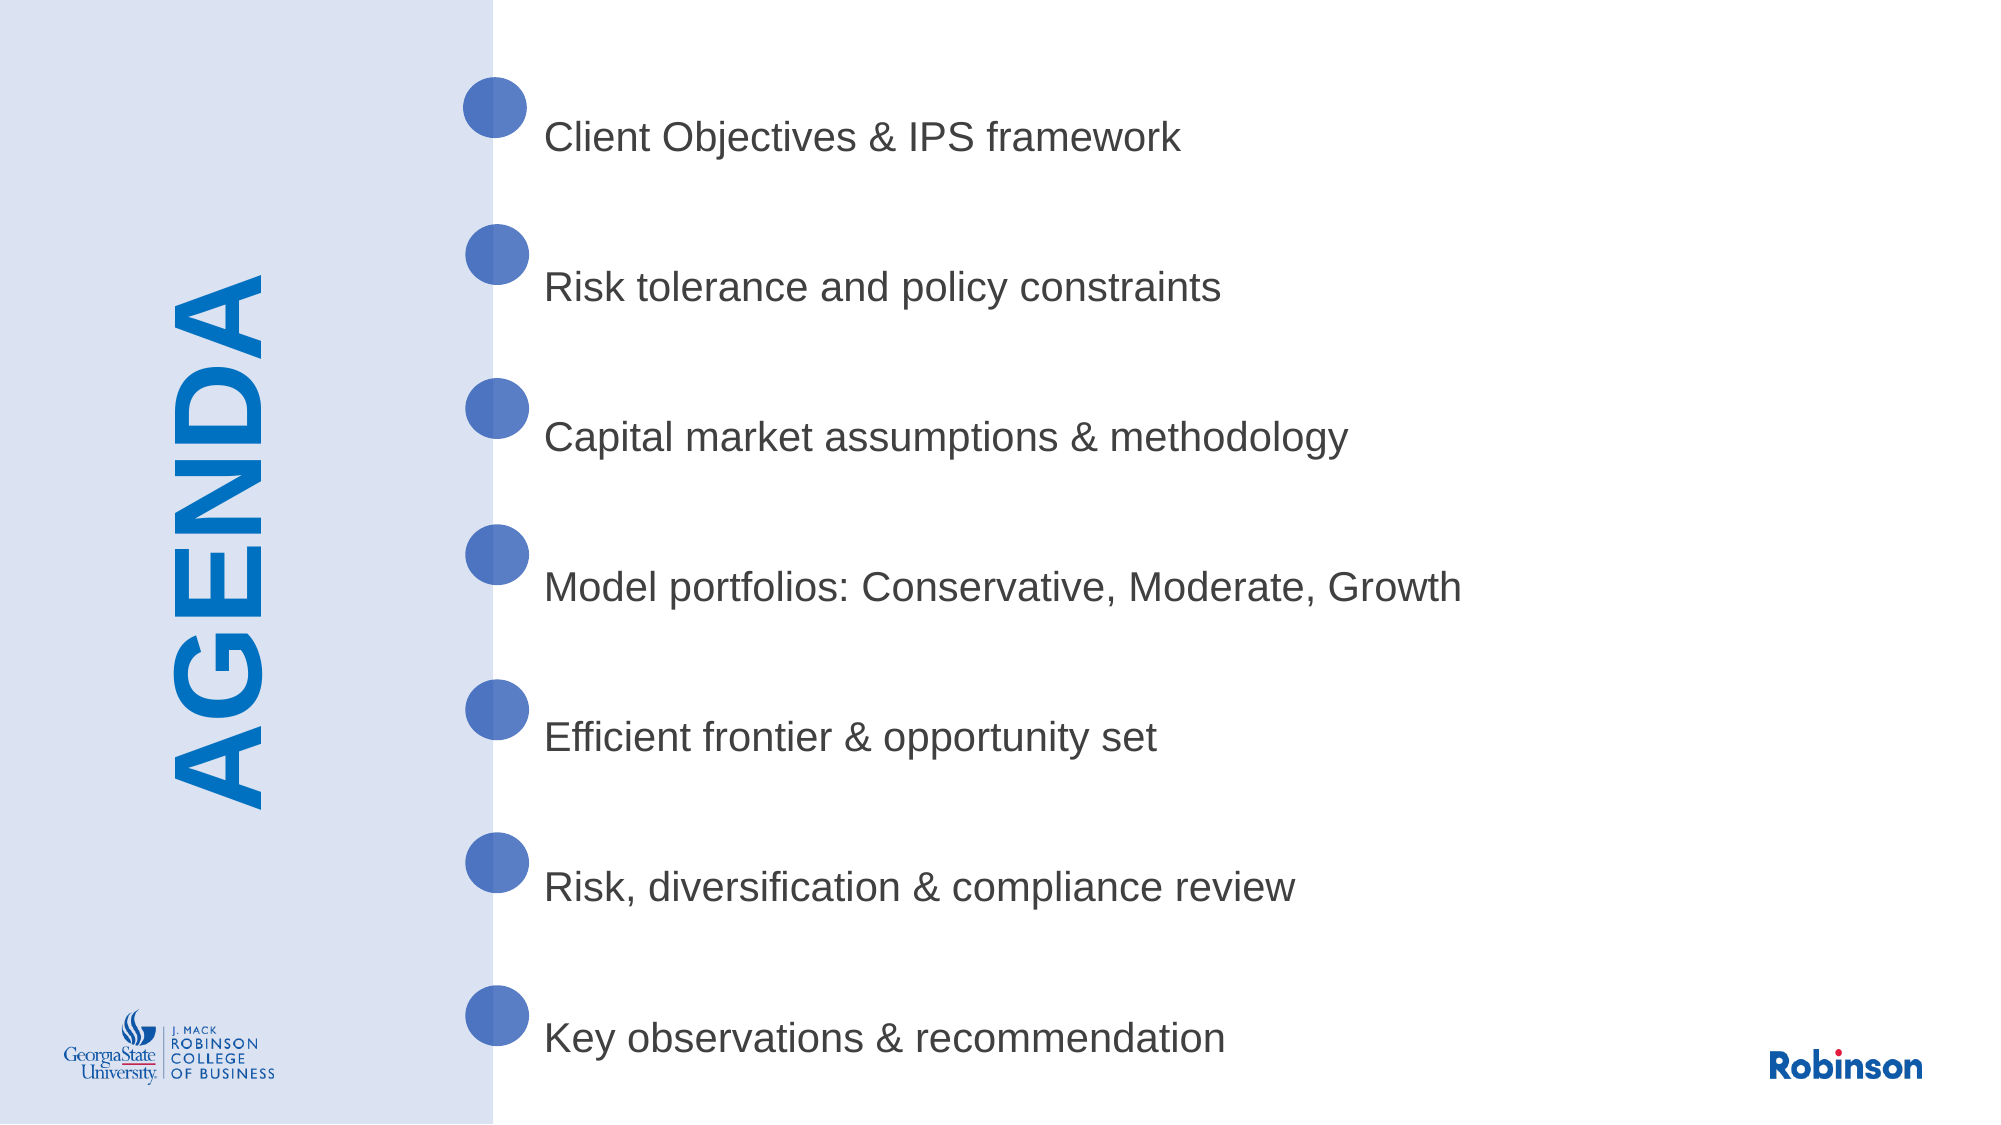

Client Objectives & IPS framework
Risk tolerance and policy constraints
Capital market assumptions & methodology
Model portfolios: Conservative, Moderate, Growth
Efficient frontier & opportunity set
Risk, diversification & compliance review
Key observations & recommendation

AGENDA

2